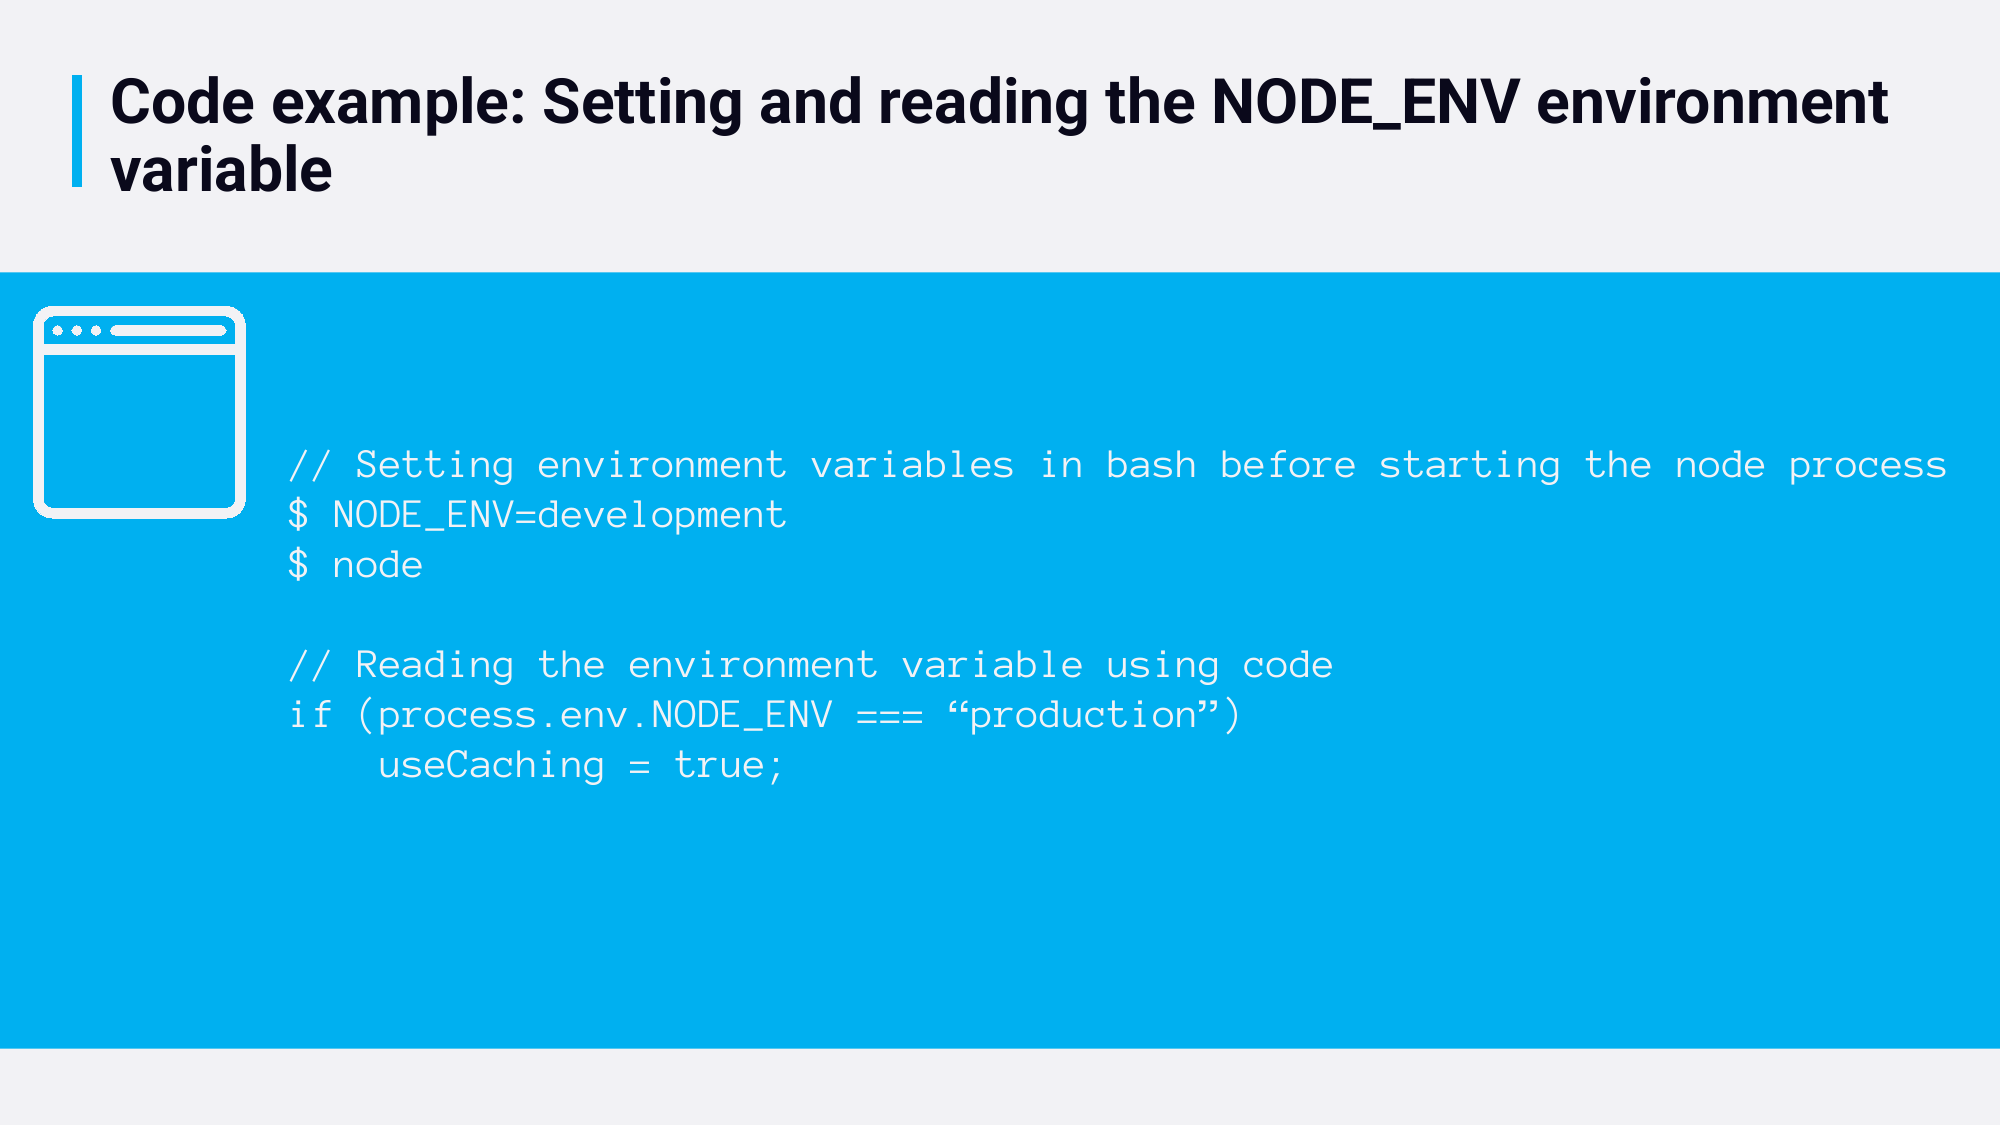

# Code example: Setting and reading the NODE_ENV environment variable

// Setting environment variables in bash before starting the node process
$ NODE_ENV=development
$ node

// Reading the environment variable using code
if (process.env.NODE_ENV === “production”)
    useCaching = true;